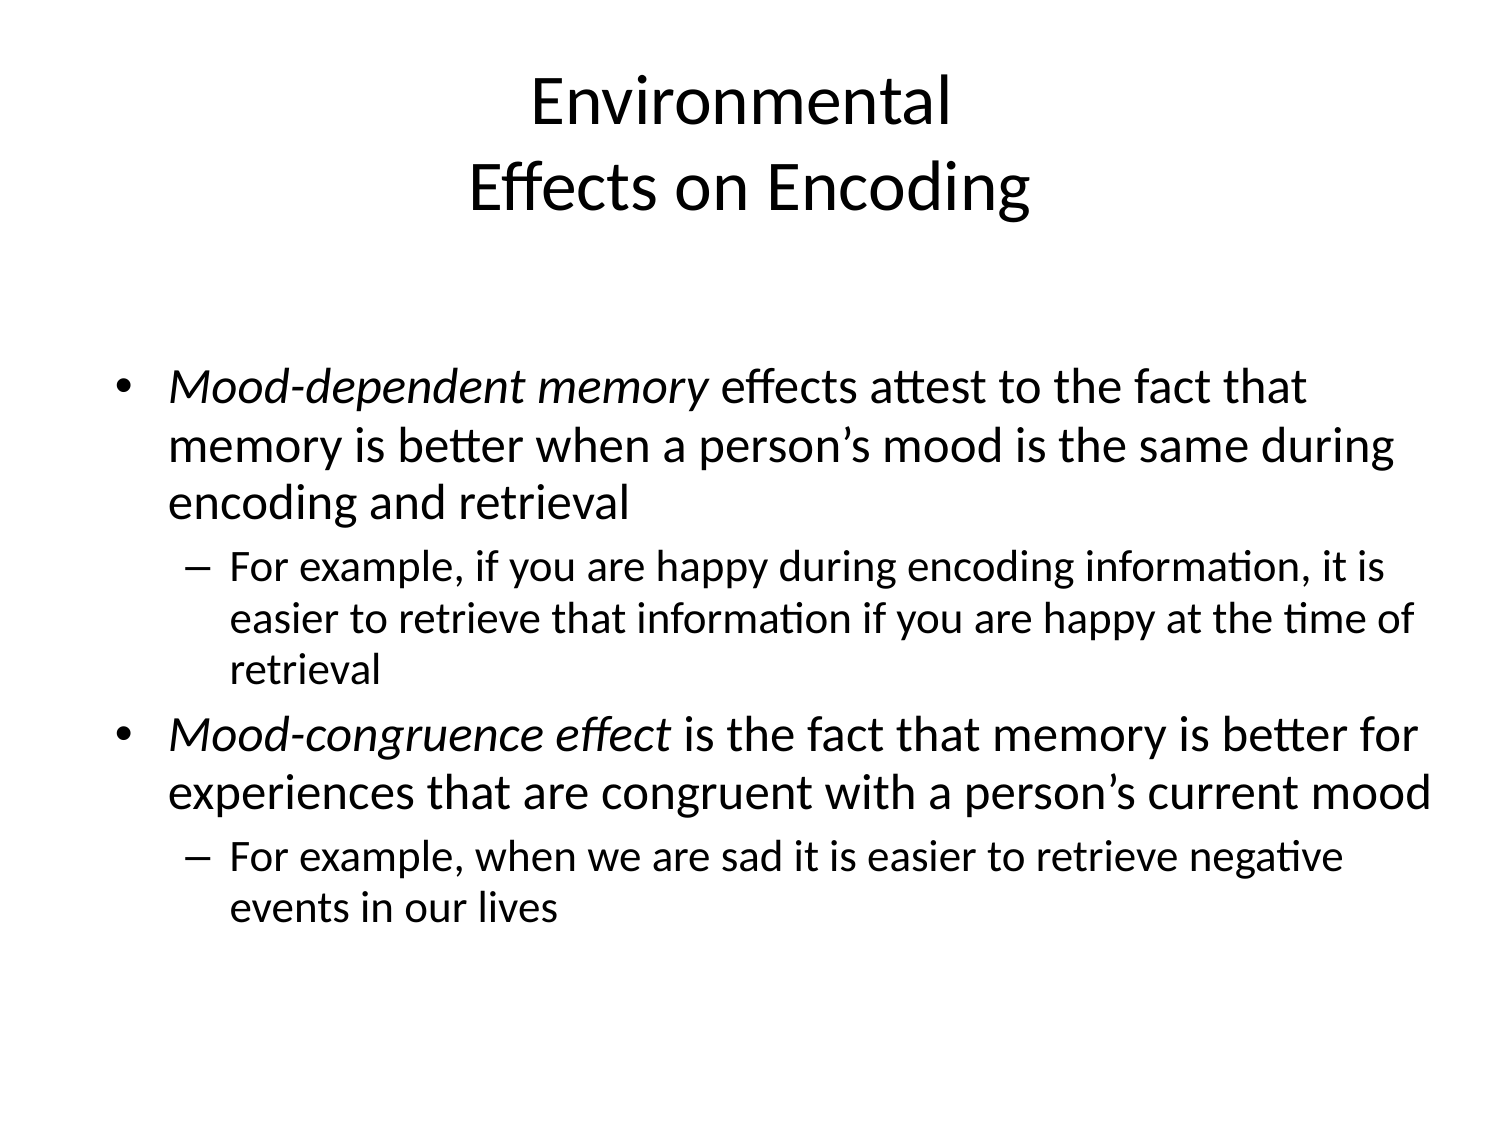

# Environmental Effects on Encoding
Mood-dependent memory effects attest to the fact that memory is better when a person’s mood is the same during encoding and retrieval
For example, if you are happy during encoding information, it is easier to retrieve that information if you are happy at the time of retrieval
Mood-congruence effect is the fact that memory is better for experiences that are congruent with a person’s current mood
For example, when we are sad it is easier to retrieve negative events in our lives